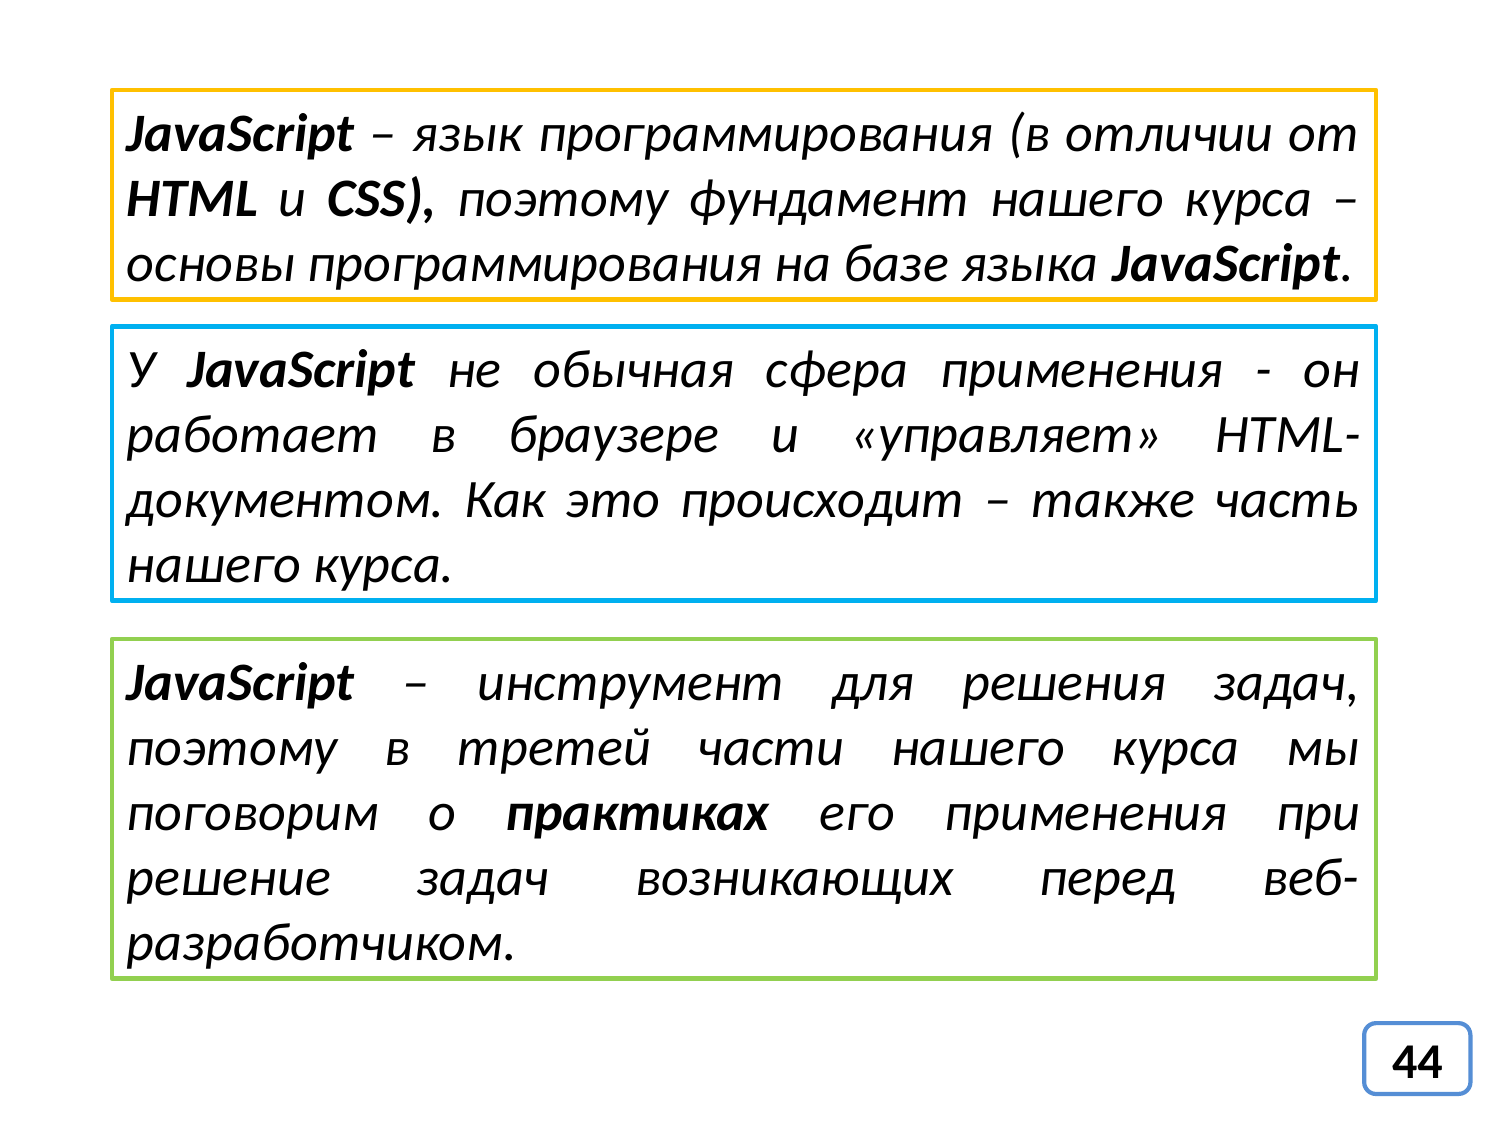

JavaScript – язык программирования (в отличии от HTML и CSS), поэтому фундамент нашего курса – основы программирования на базе языка JavaScript.
У JavaScript не обычная сфера применения - он работает в браузере и «управляет» HTML-документом. Как это происходит – также часть нашего курса.
JavaScript – инструмент для решения задач, поэтому в третей части нашего курса мы поговорим о практиках его применения при решение задач возникающих перед веб-разработчиком.
44